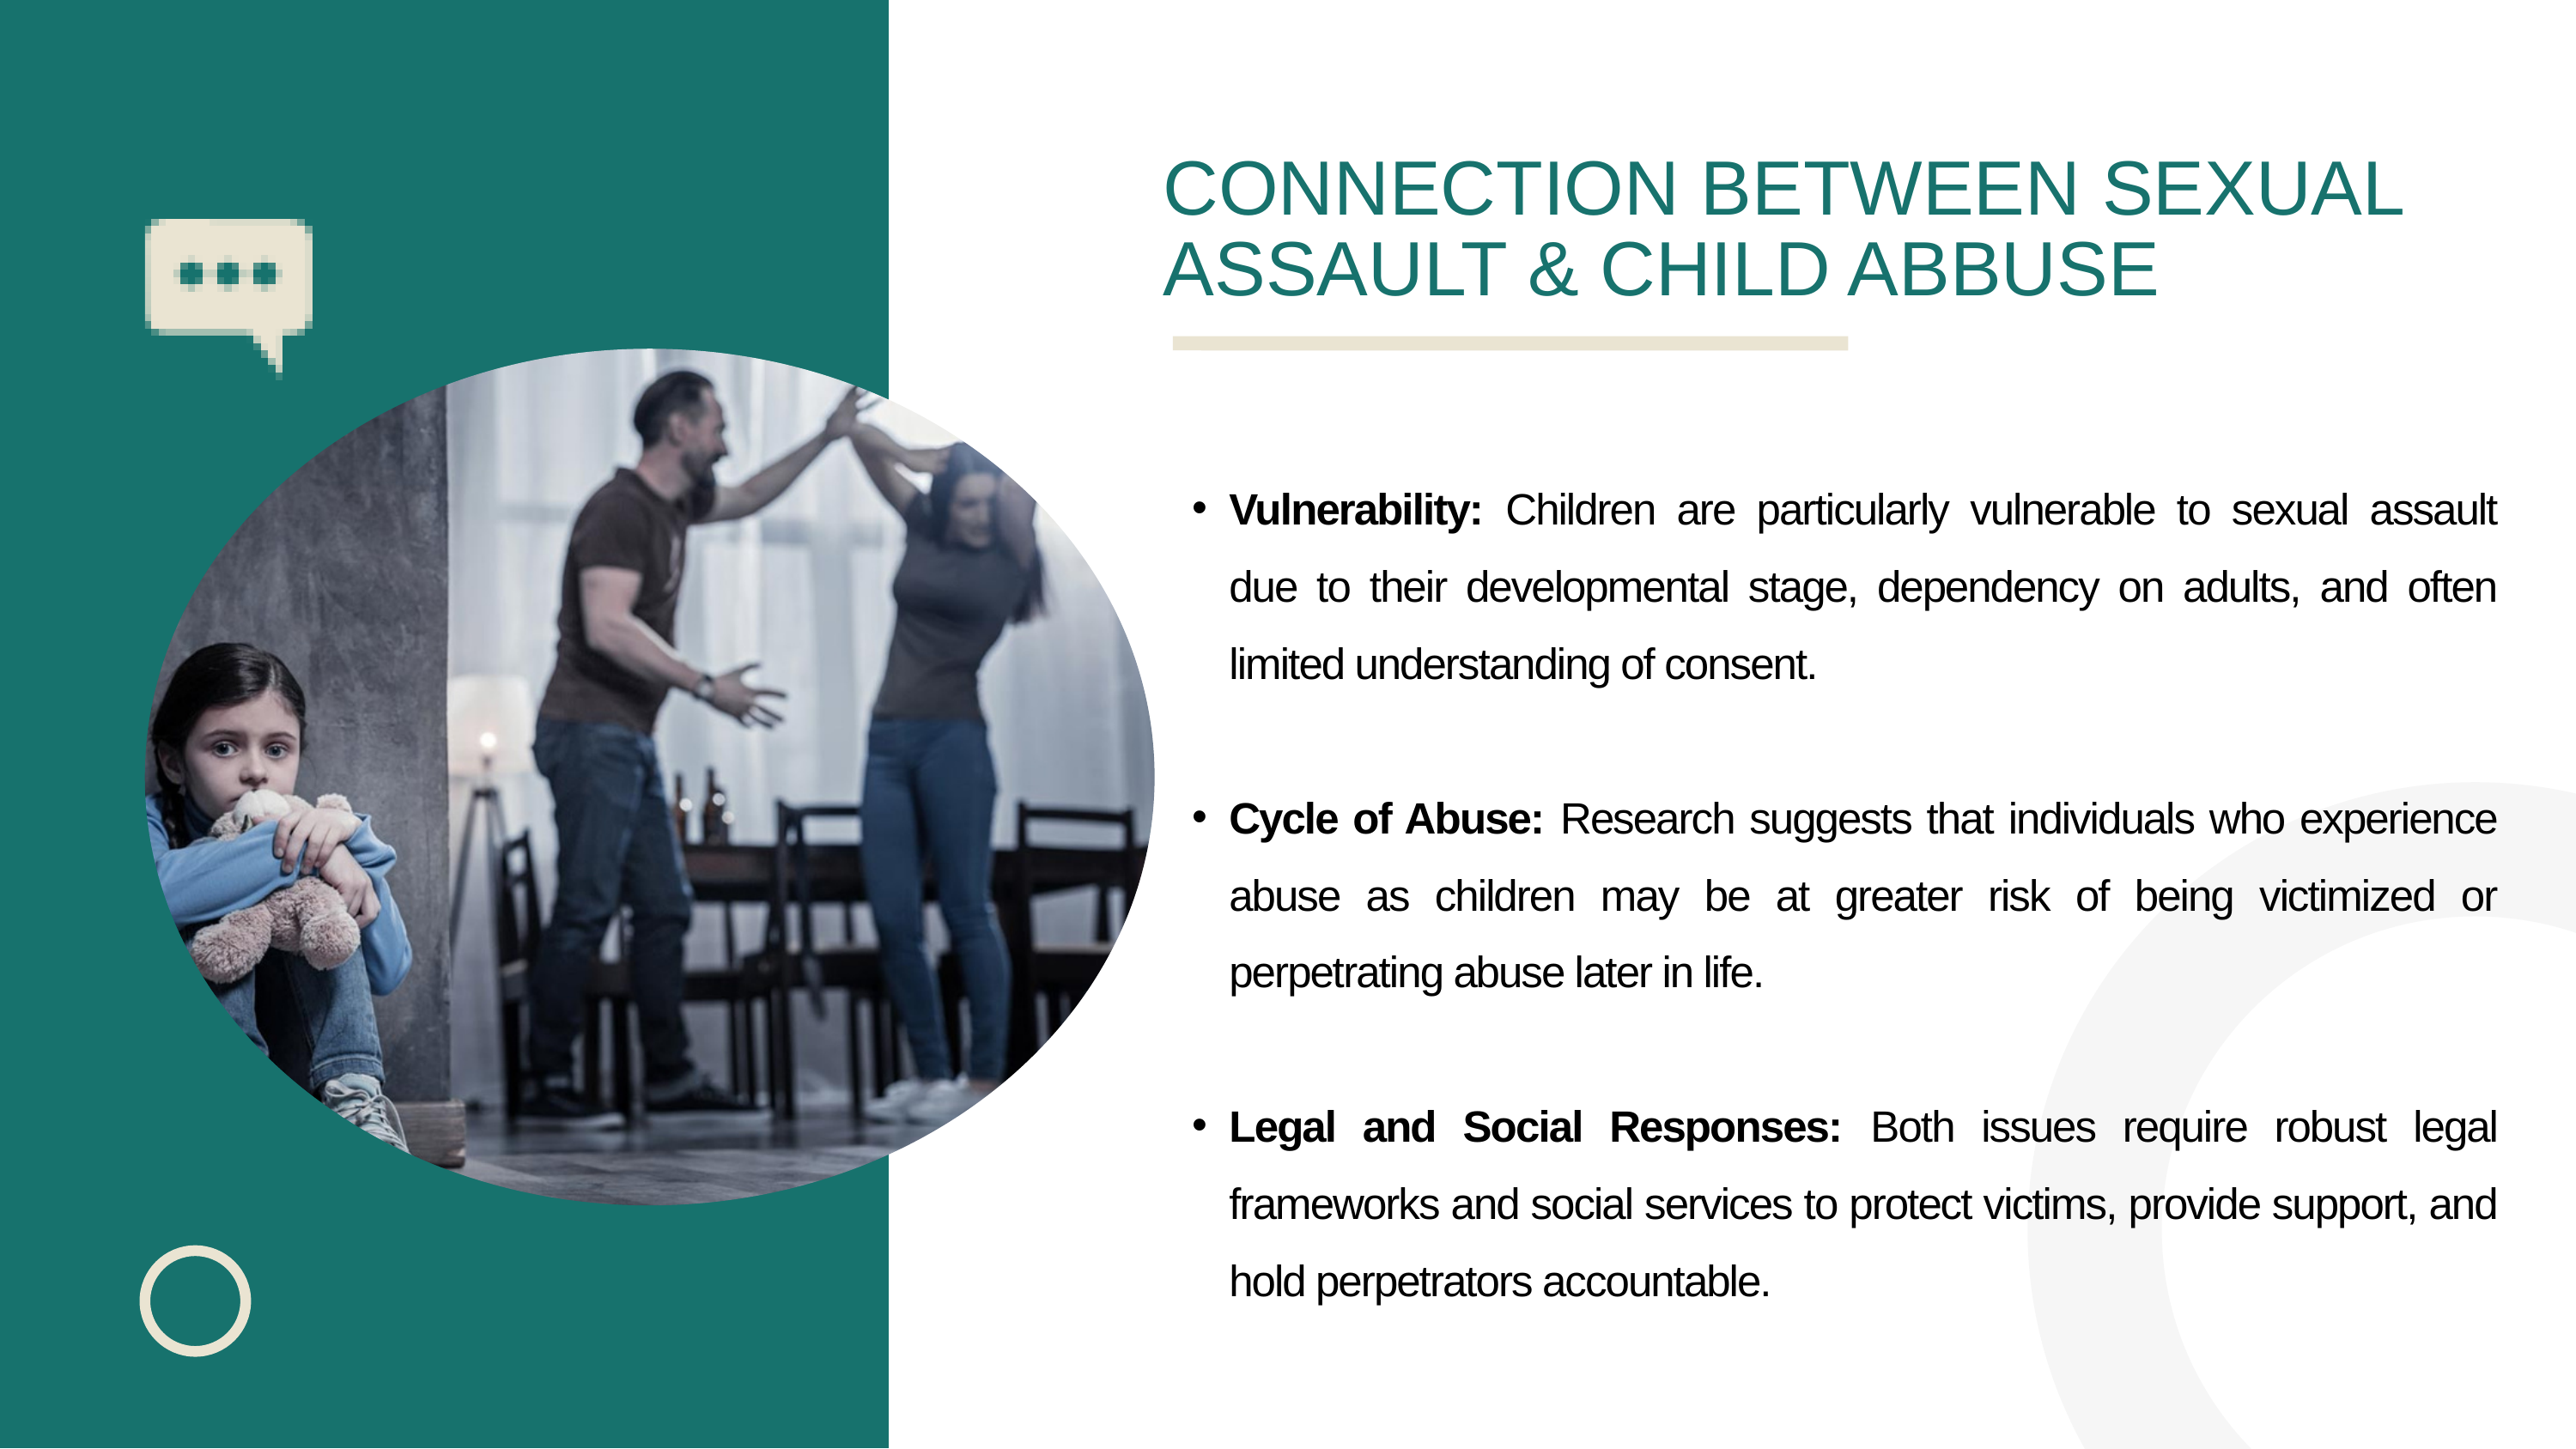

CONNECTION BETWEEN SEXUAL ASSAULT & CHILD ABBUSE

Vulnerability: Children are particularly vulnerable to sexual assault due to their developmental stage, dependency on adults, and often limited understanding of consent.

Cycle of Abuse: Research suggests that individuals who experience abuse as children may be at greater risk of being victimized or perpetrating abuse later in life.

Legal and Social Responses: Both issues require robust legal frameworks and social services to protect victims, provide support, and hold perpetrators accountable.